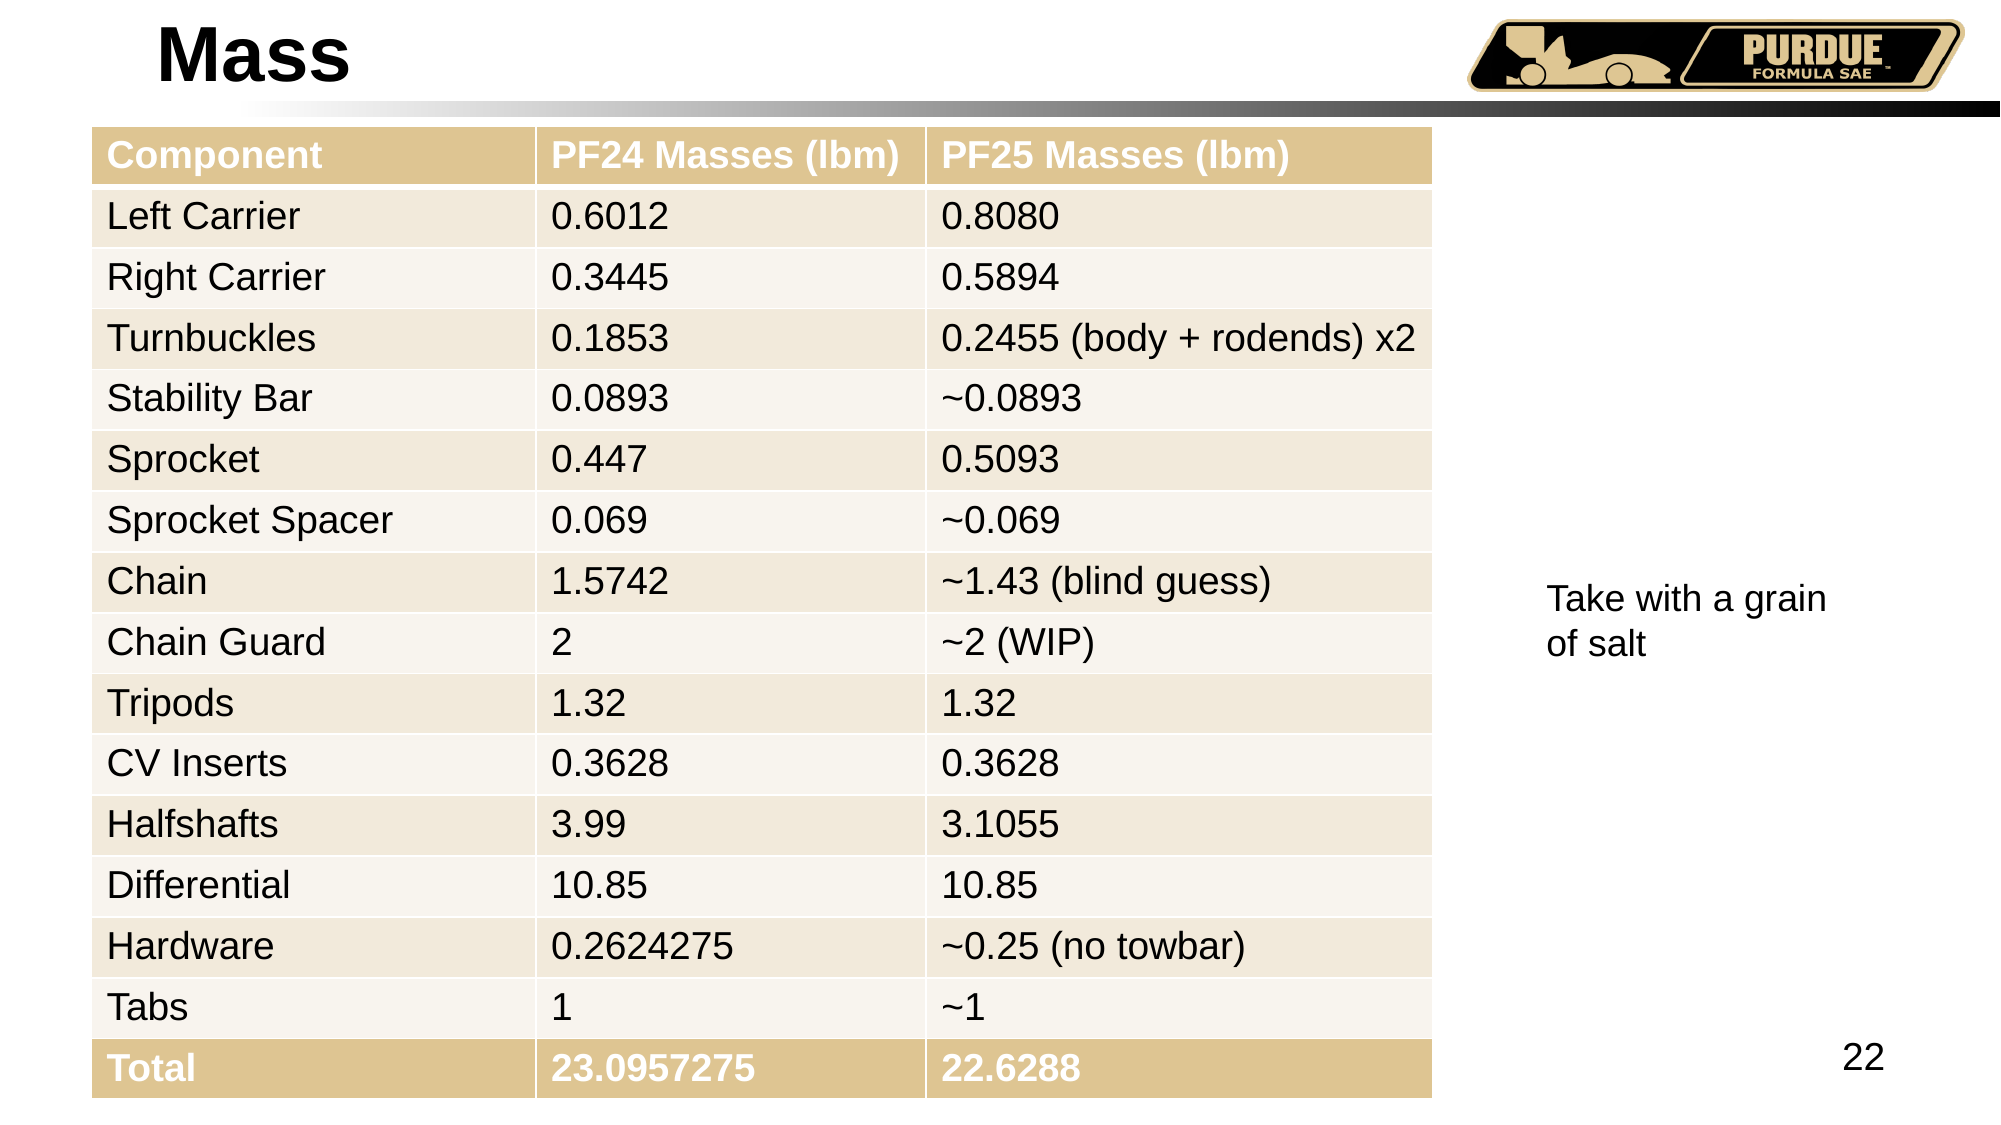

# Mass
| Component | PF24 Masses (lbm) | PF25 Masses (lbm) |
| --- | --- | --- |
| Left Carrier | 0.6012 | 0.8080 |
| Right Carrier | 0.3445 | 0.5894 |
| Turnbuckles | 0.1853 | 0.2455 (body + rodends) x2 |
| Stability Bar | 0.0893 | ~0.0893 |
| Sprocket | 0.447 | 0.5093 |
| Sprocket Spacer | 0.069 | ~0.069 |
| Chain | 1.5742 | ~1.43 (blind guess) |
| Chain Guard | 2 | ~2 (WIP) |
| Tripods | 1.32 | 1.32 |
| CV Inserts | 0.3628 | 0.3628 |
| Halfshafts | 3.99 | 3.1055 |
| Differential | 10.85 | 10.85 |
| Hardware | 0.2624275 | ~0.25 (no towbar) |
| Tabs | 1 | ~1 |
| Total | 23.0957275 | 22.6288 |
Take with a grain of salt
22